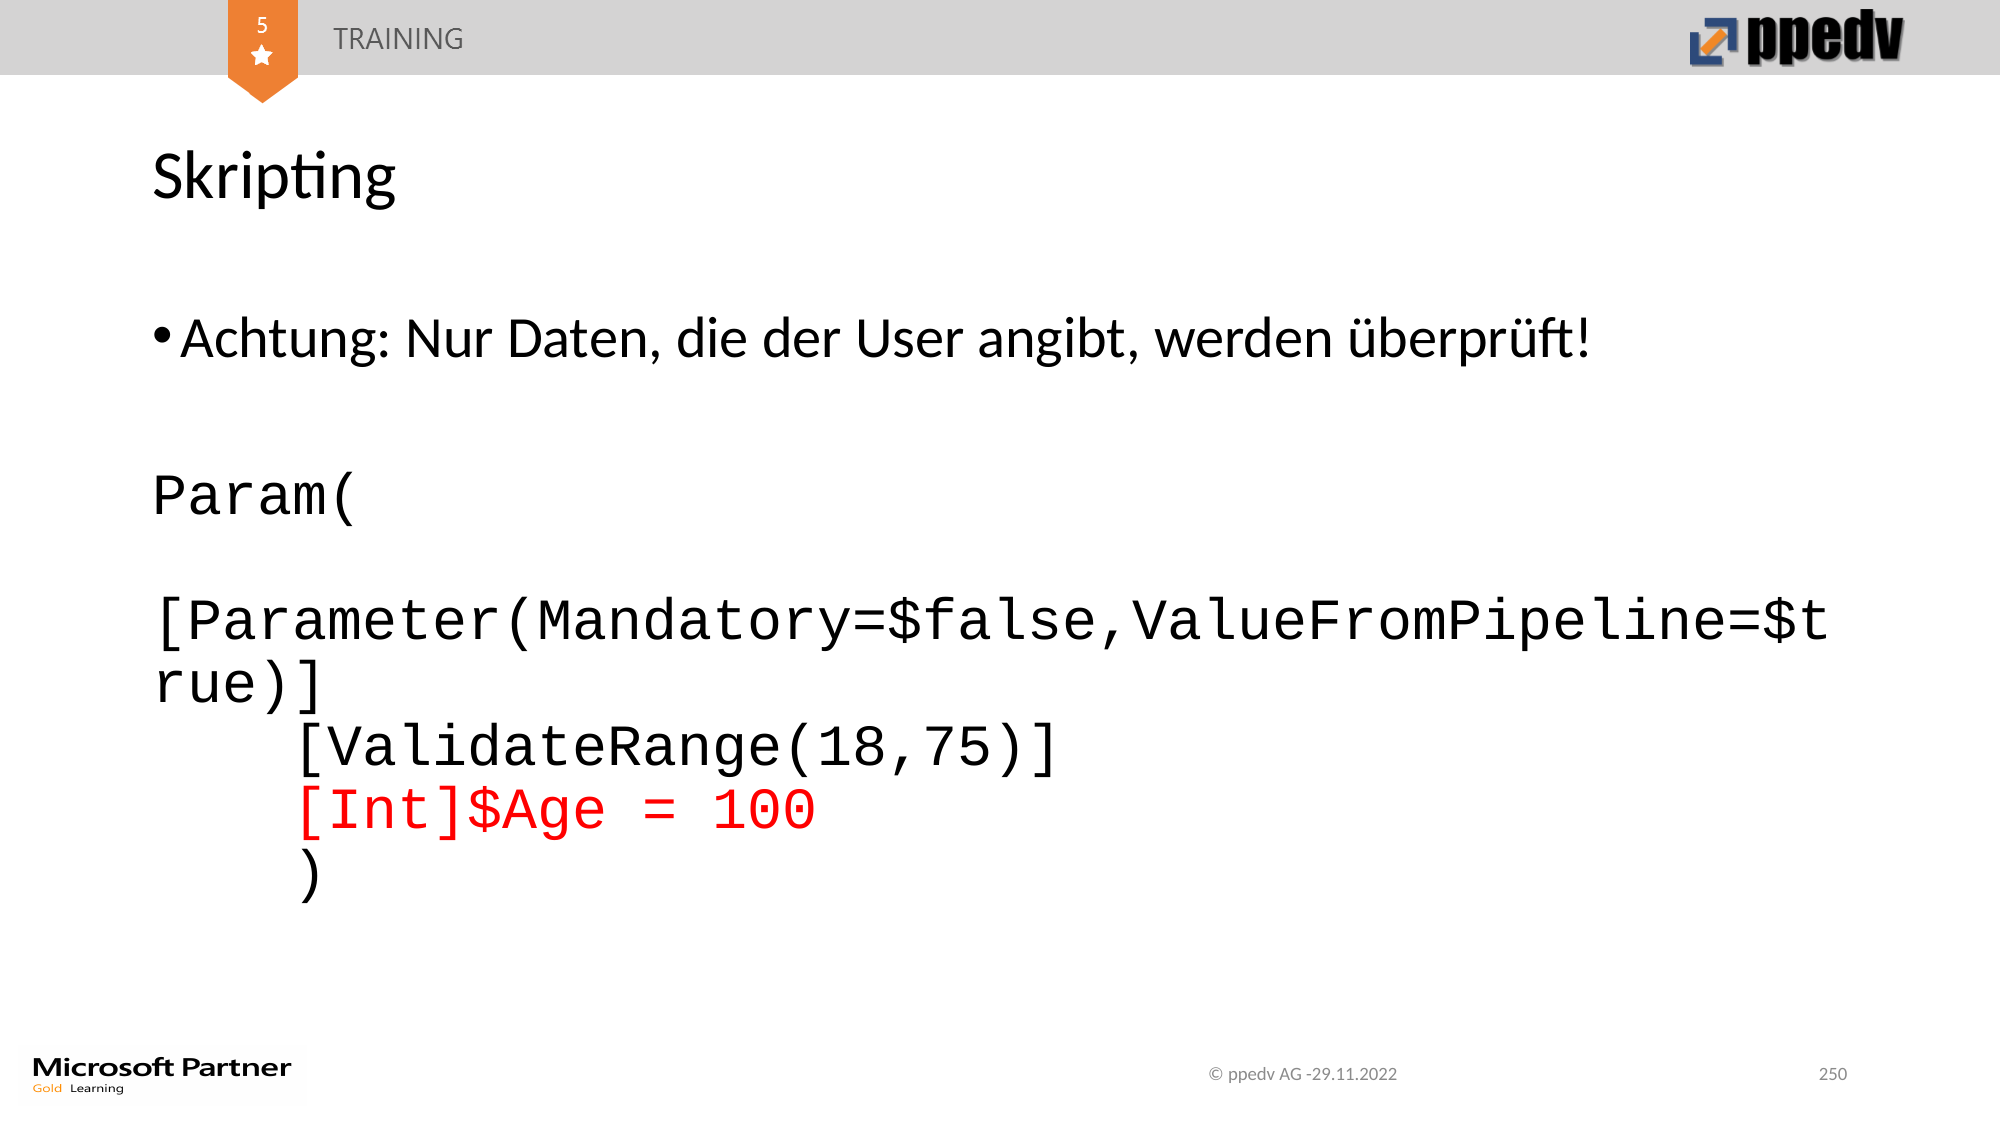

# Skripting
Achtung: Nur Daten, die der User angibt, werden überprüft!

Param( 
    [Parameter(Mandatory=$false,ValueFromPipeline=$true)] 
    [ValidateRange(18,75)] 
    [Int]$Age = 100 
    )
© ppedv AG -29.11.2022
250